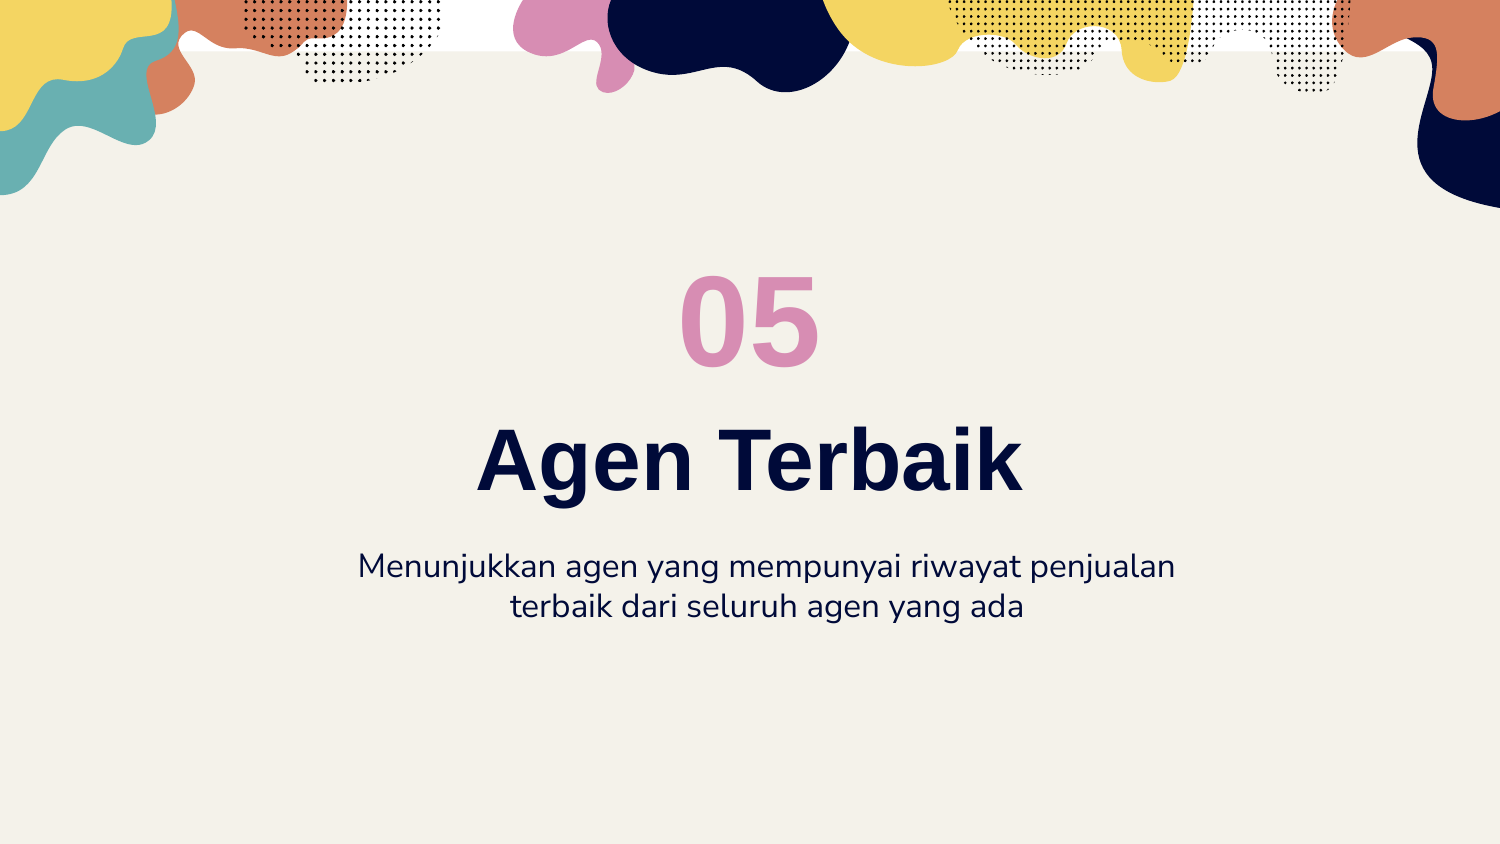

05
# Agen Terbaik
Menunjukkan agen yang mempunyai riwayat penjualan terbaik dari seluruh agen yang ada